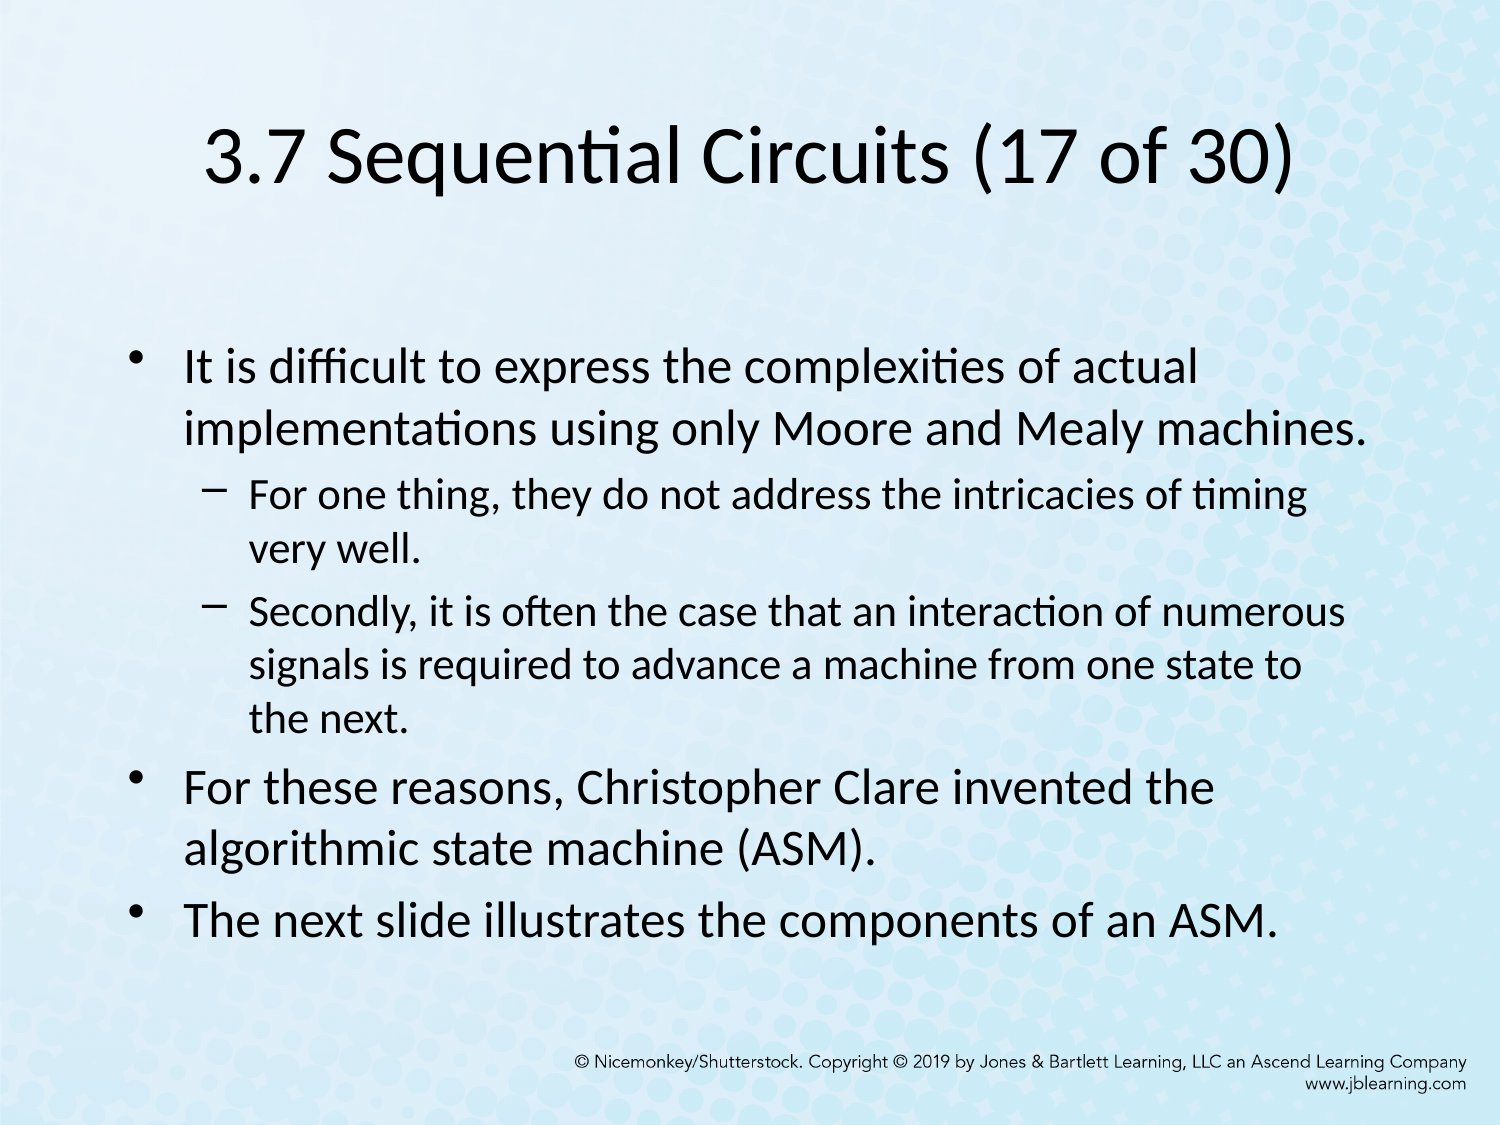

# 3.7 Sequential Circuits (17 of 30)
It is difficult to express the complexities of actual implementations using only Moore and Mealy machines.
For one thing, they do not address the intricacies of timing very well.
Secondly, it is often the case that an interaction of numerous signals is required to advance a machine from one state to the next.
For these reasons, Christopher Clare invented the algorithmic state machine (ASM).
The next slide illustrates the components of an ASM.